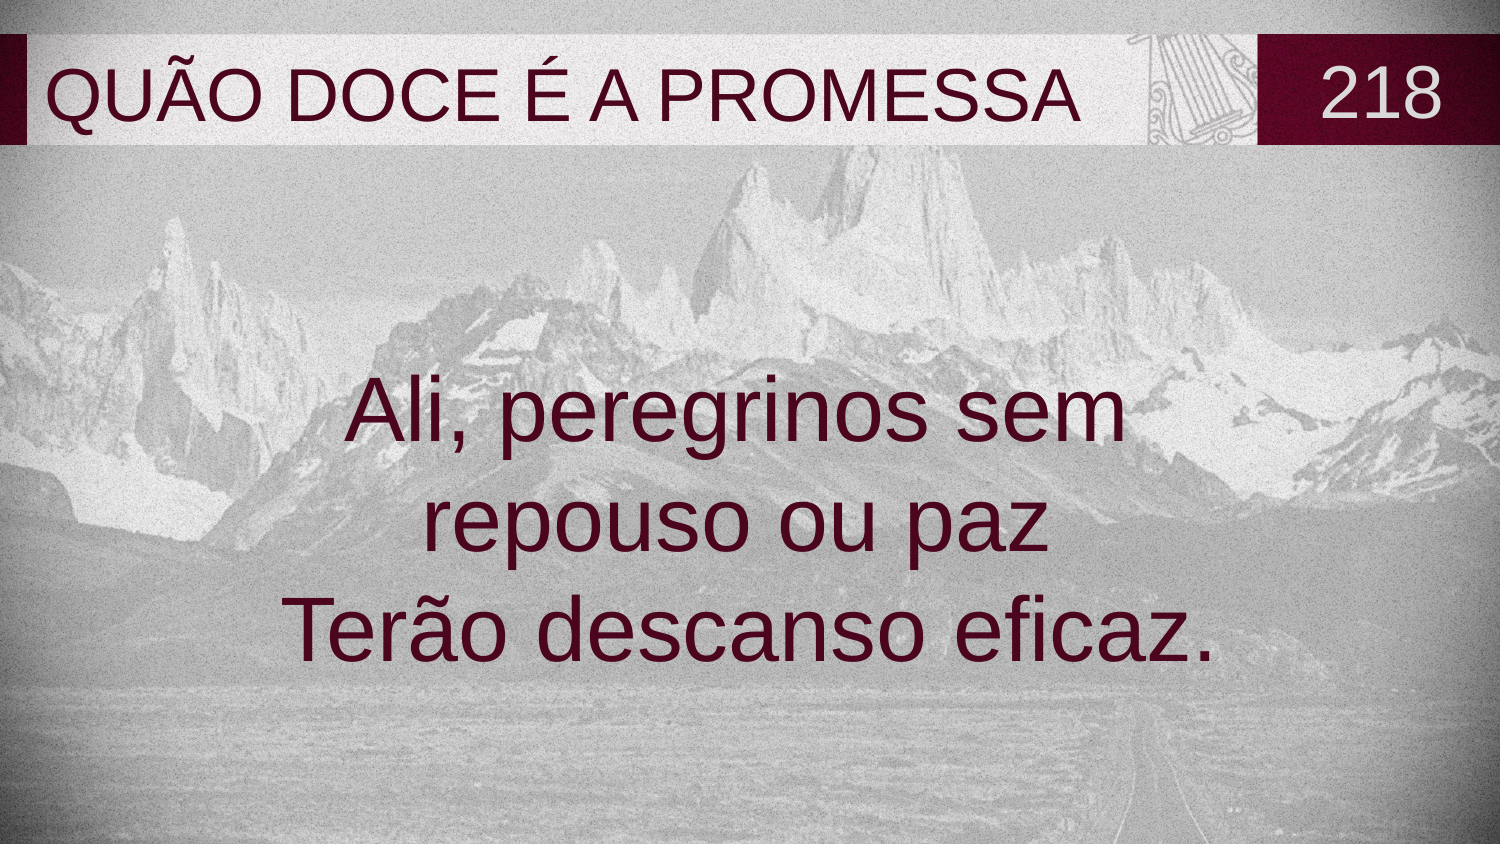

# QUÃO DOCE É A PROMESSA
218
Ali, peregrinos sem
repouso ou paz
Terão descanso eficaz.